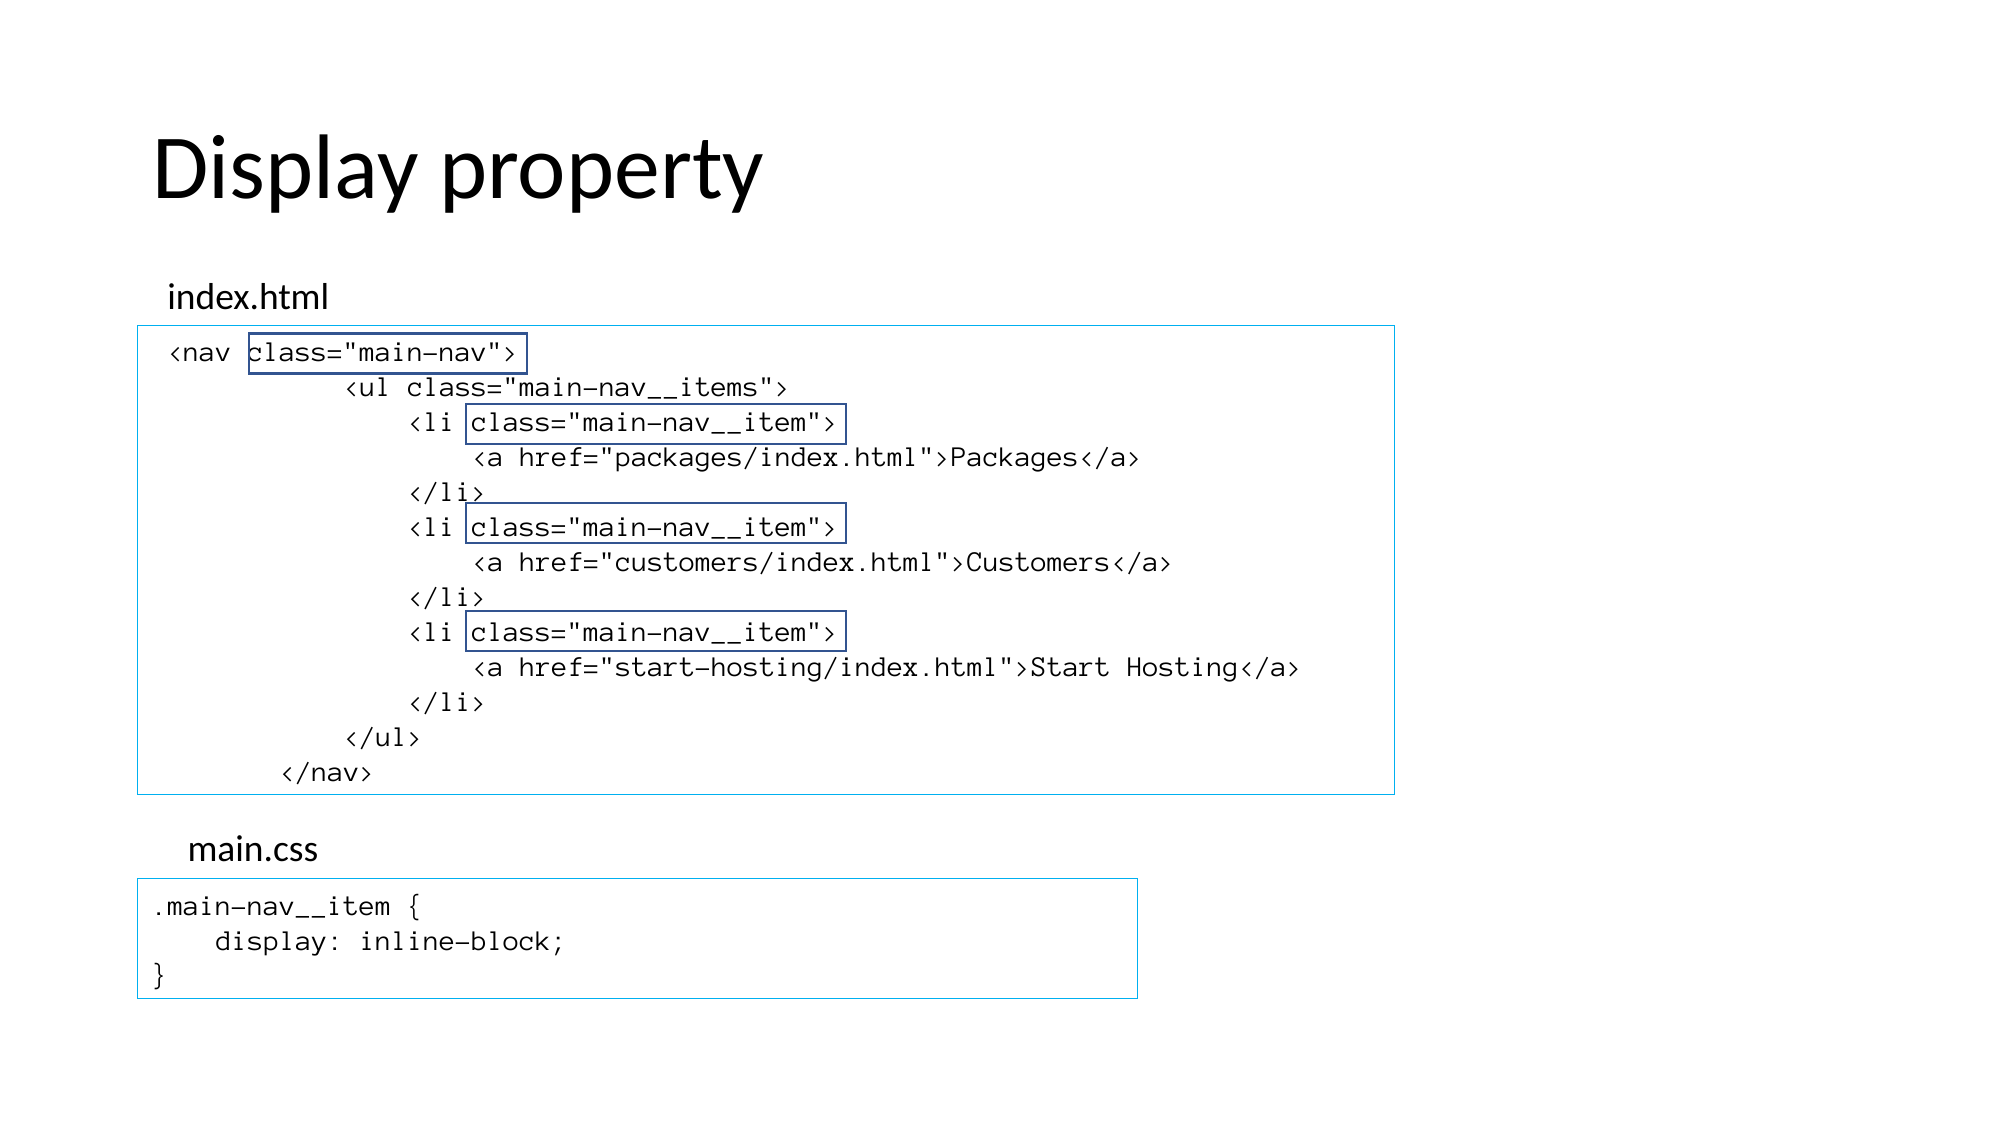

# Display property
index.html
 <nav class="main-nav">
            <ul class="main-nav__items">
                <li class="main-nav__item">
                    <a href="packages/index.html">Packages</a>
                </li>
                <li class="main-nav__item">
                    <a href="customers/index.html">Customers</a>
                </li>
                <li class="main-nav__item">
                    <a href="start-hosting/index.html">Start Hosting</a>
                </li>
            </ul>
        </nav>

main.css
.main-nav__item {
    display: inline-block;
}